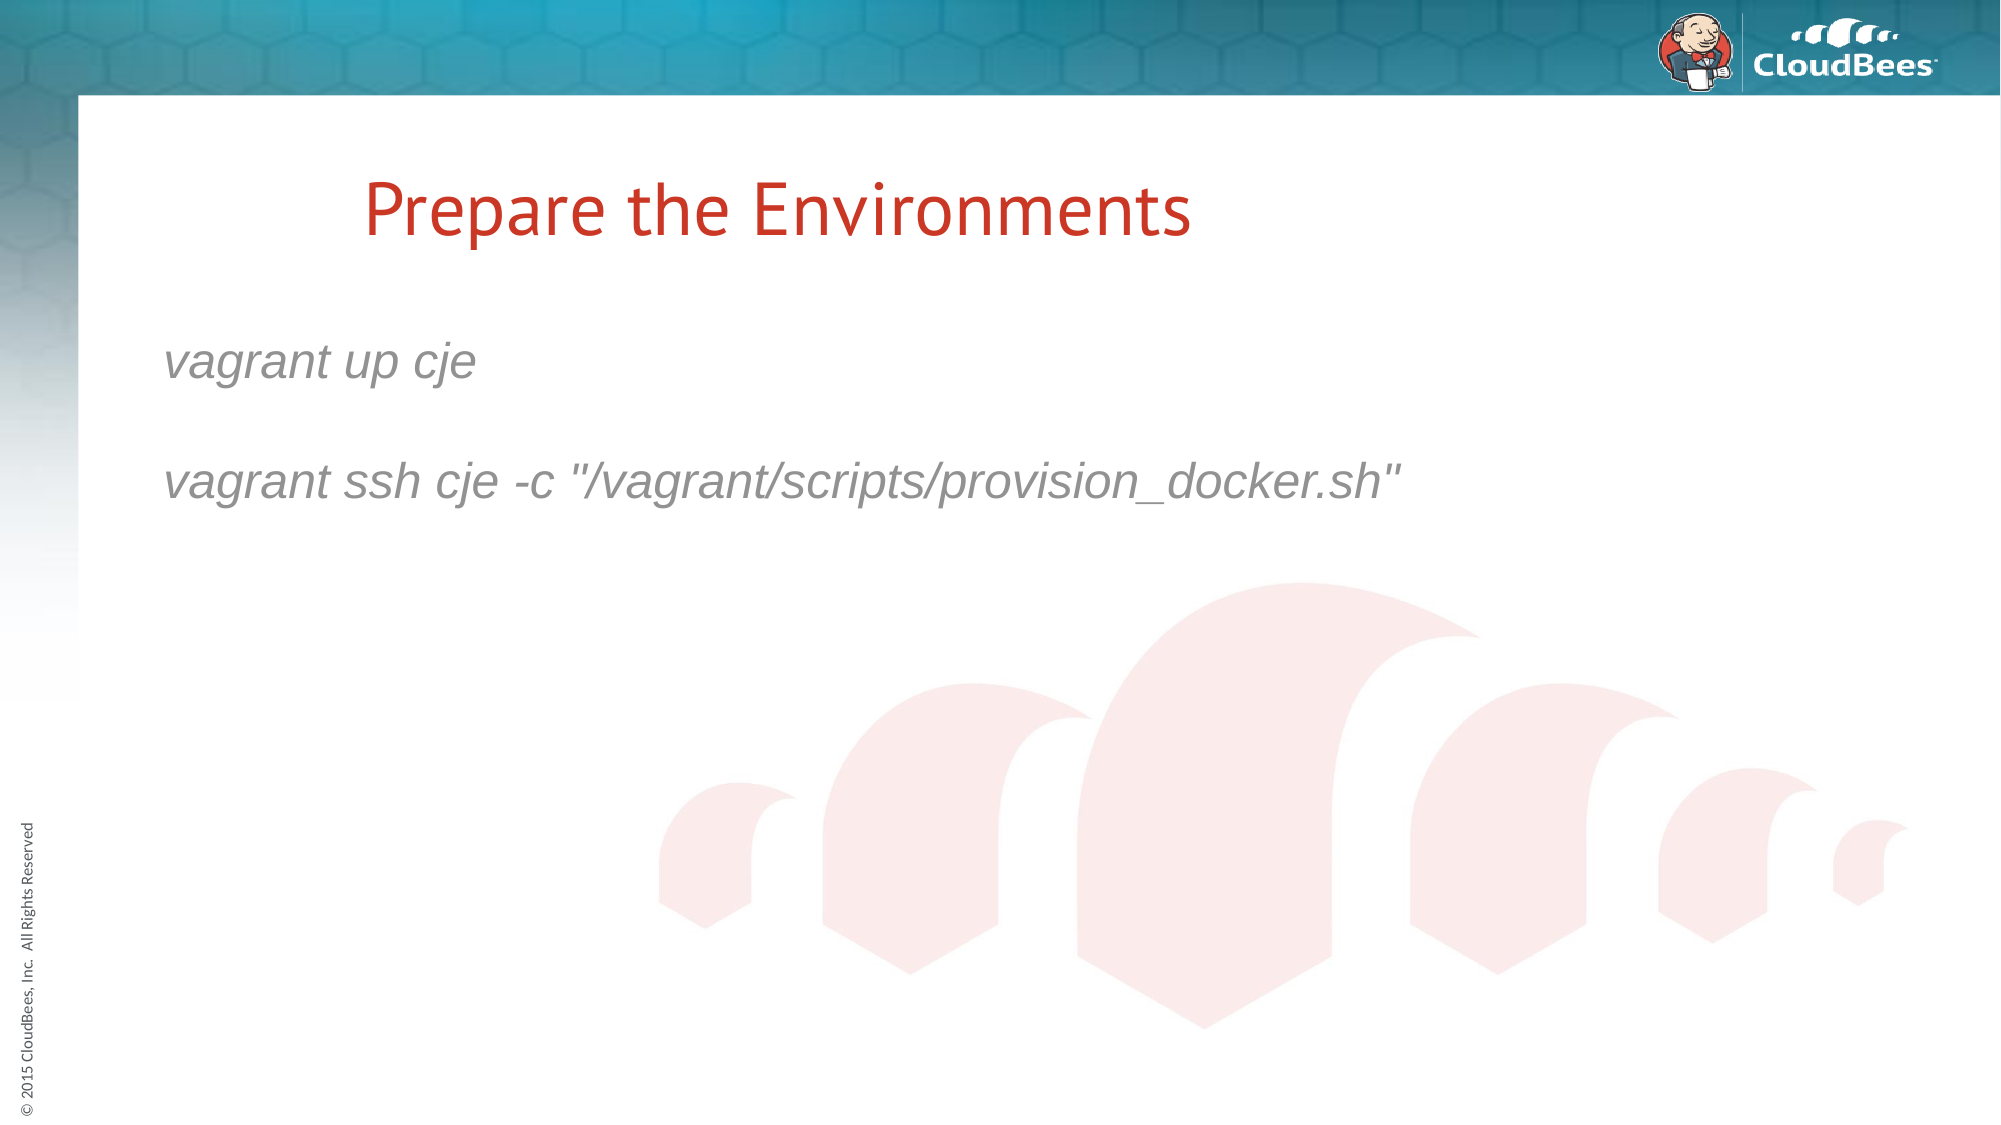

# Prepare the Environments
vagrant up cje

vagrant ssh cje -c "/vagrant/scripts/provision_docker.sh"